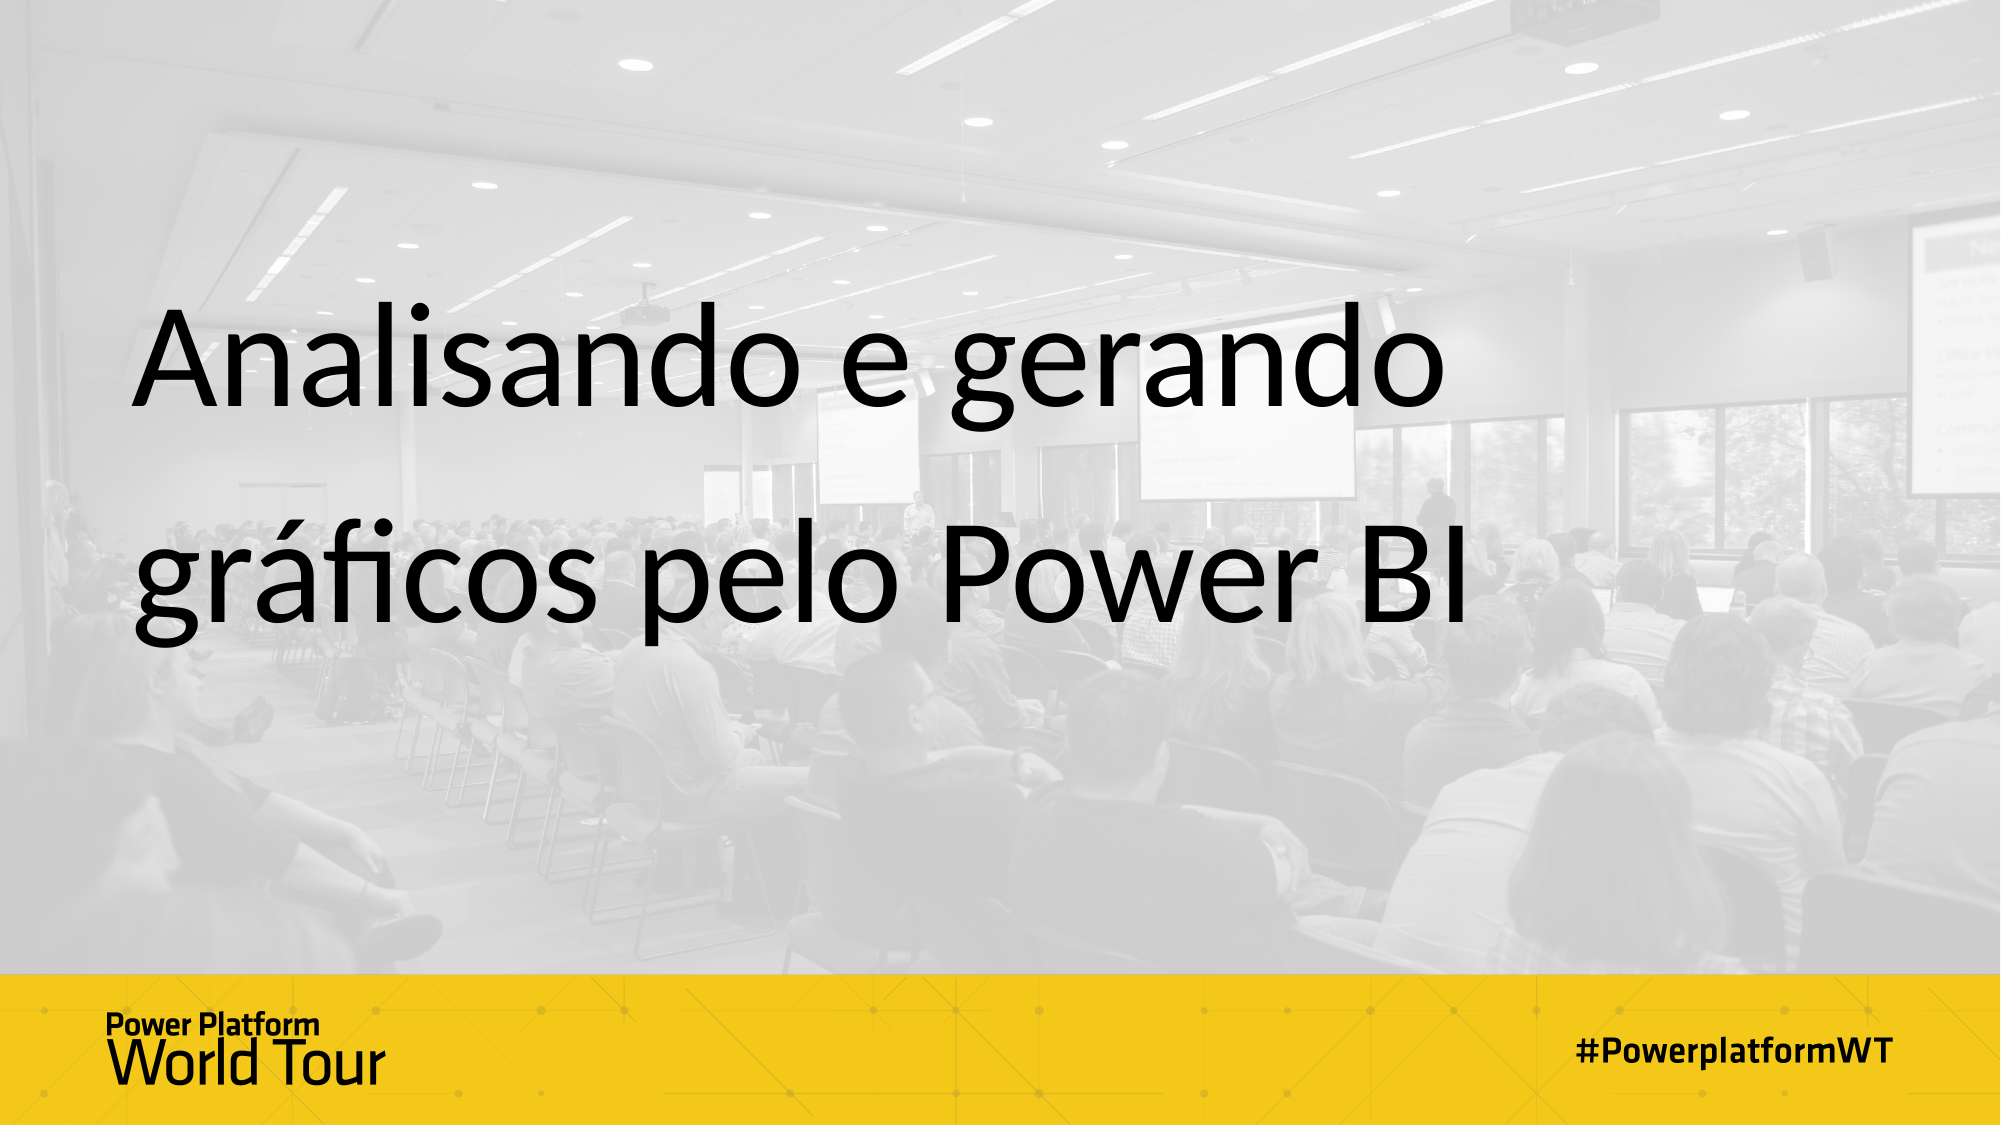

# Analisando e gerando gráficos pelo Power BI